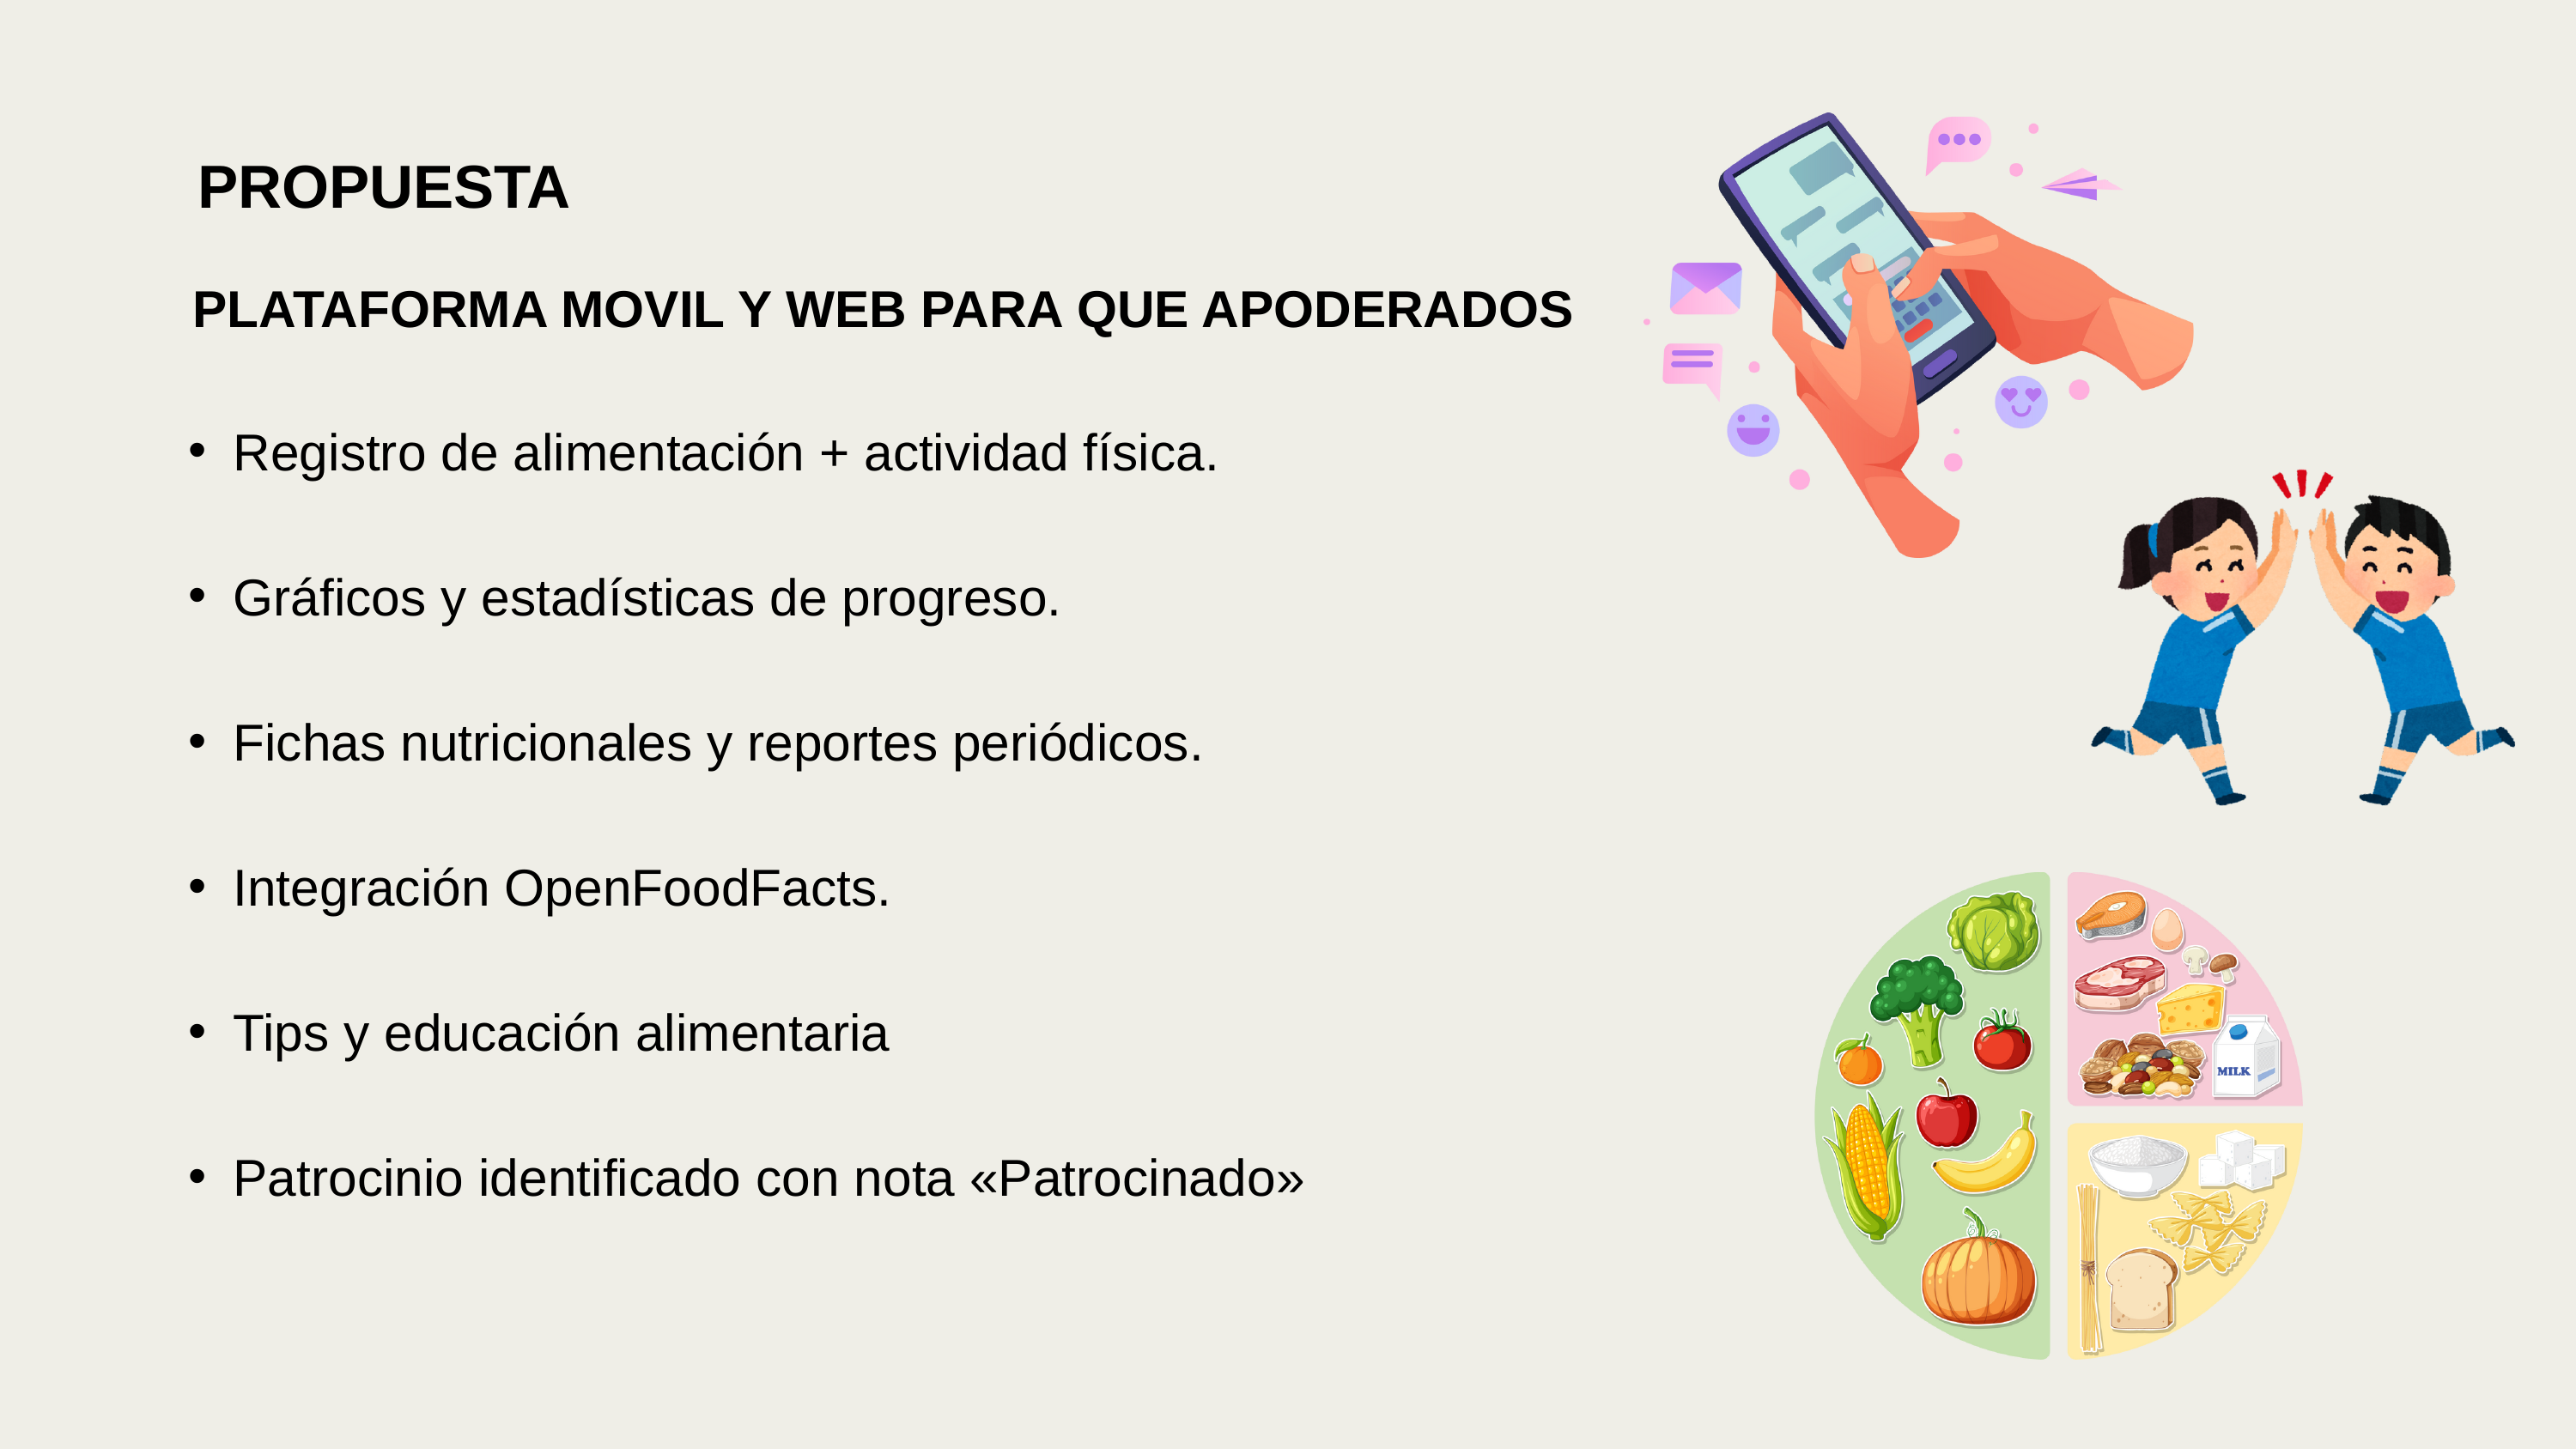

PROPUESTA
PLATAFORMA MOVIL Y WEB PARA QUE APODERADOS

Registro de alimentación + actividad física.

Gráficos y estadísticas de progreso.

Fichas nutricionales y reportes periódicos.

Integración OpenFoodFacts.

Tips y educación alimentaria

Patrocinio identificado con nota «Patrocinado»